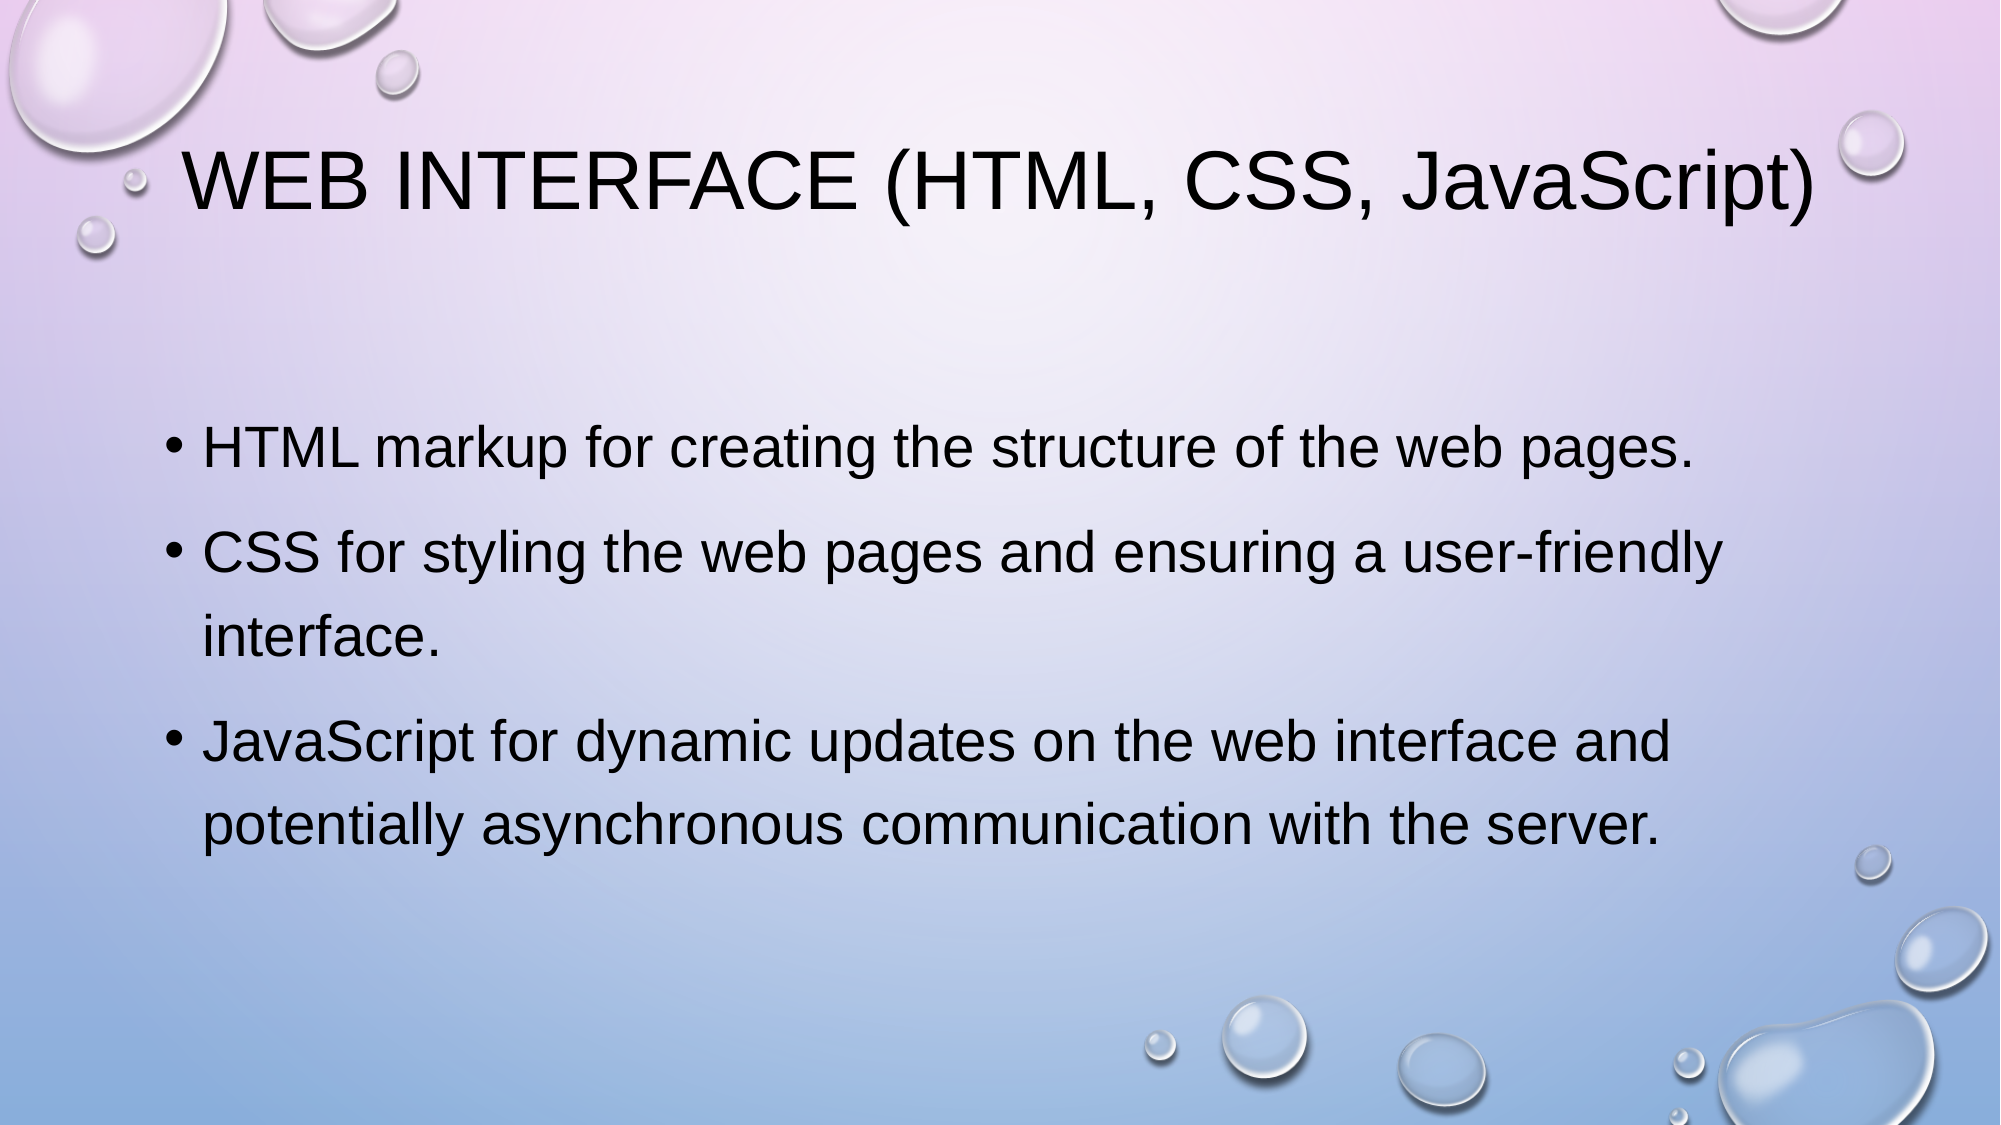

# WEB INTERFACE (HTML, CSS, JavaScript)
HTML markup for creating the structure of the web pages.
CSS for styling the web pages and ensuring a user-friendly interface.
JavaScript for dynamic updates on the web interface and potentially asynchronous communication with the server.